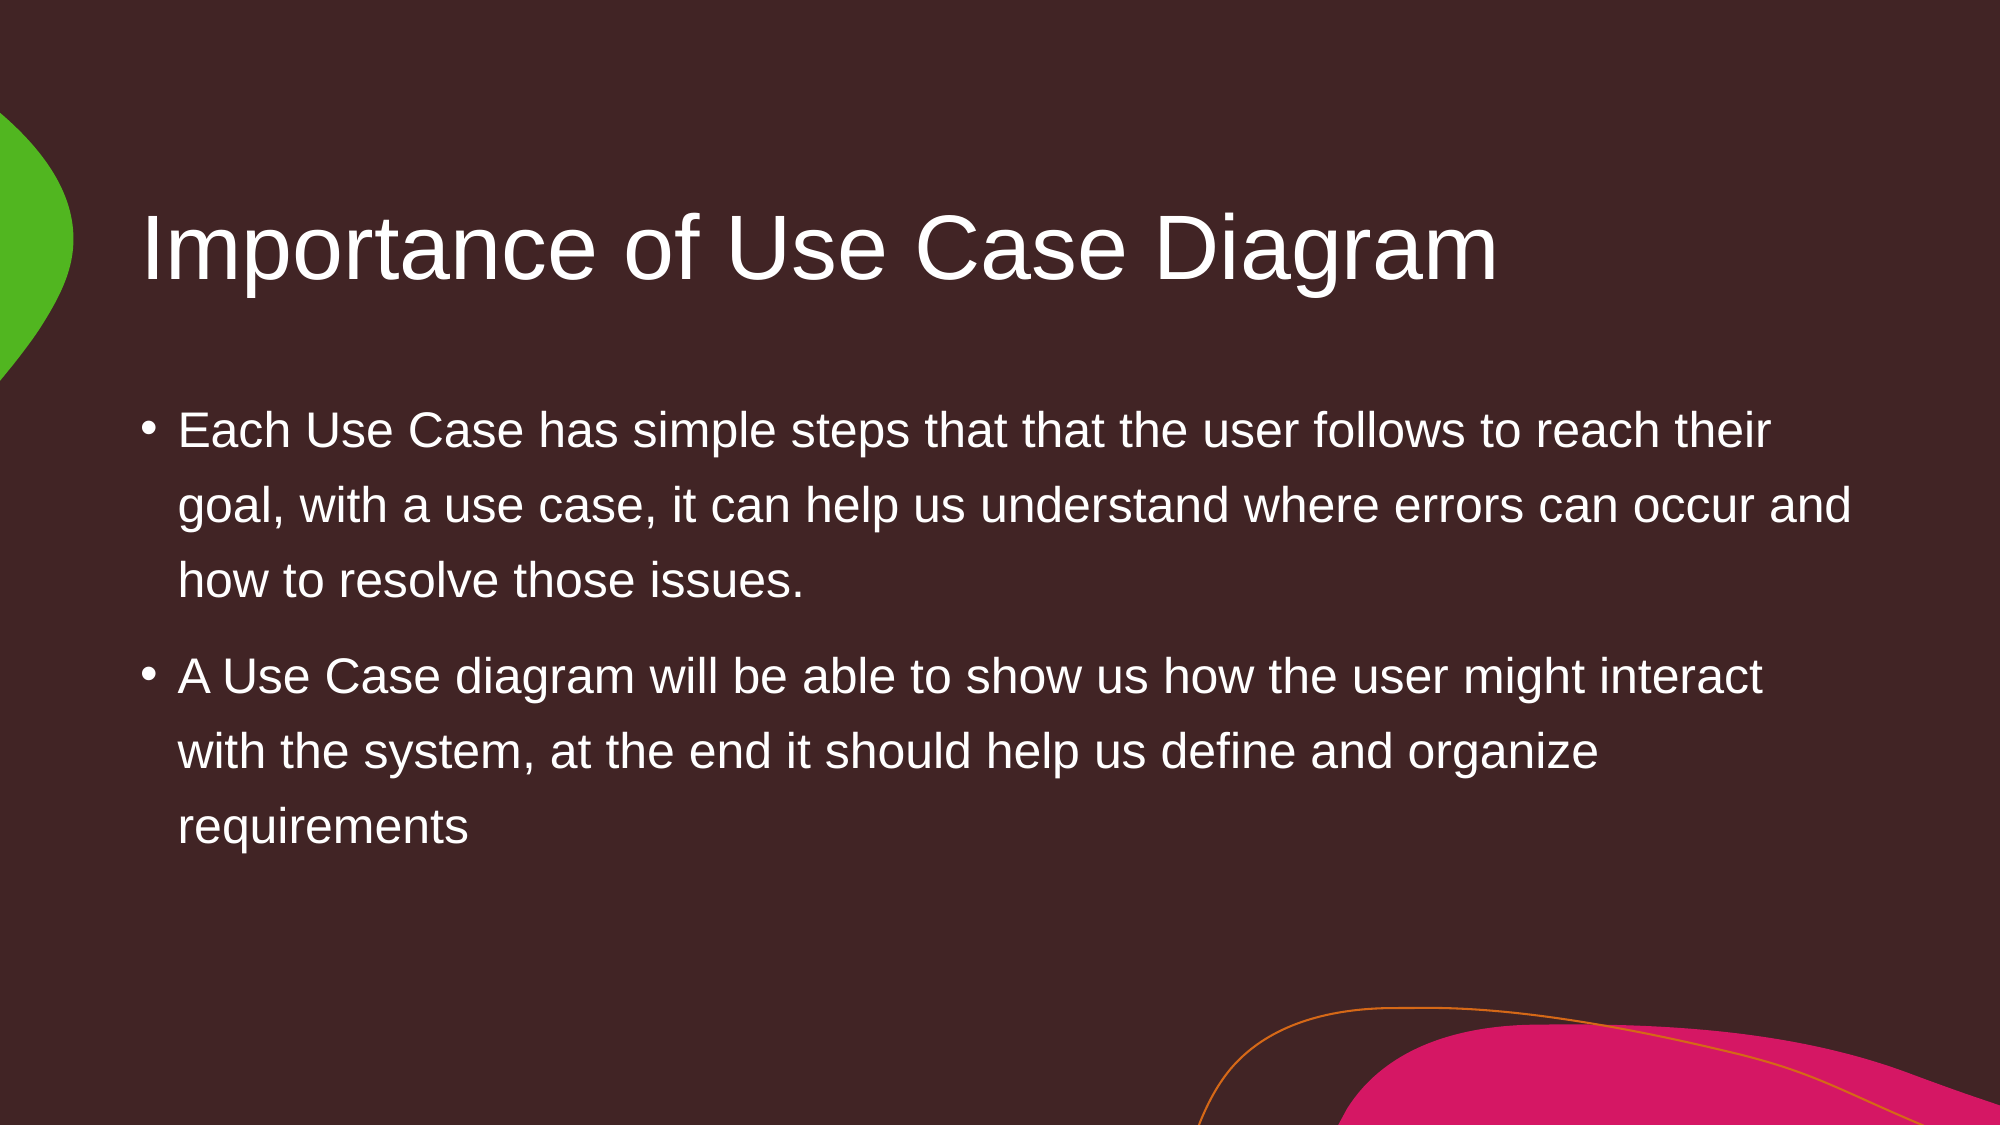

# Importance of Use Case Diagram
Each Use Case has simple steps that that the user follows to reach their goal, with a use case, it can help us understand where errors can occur and how to resolve those issues.
A Use Case diagram will be able to show us how the user might interact with the system, at the end it should help us define and organize requirements